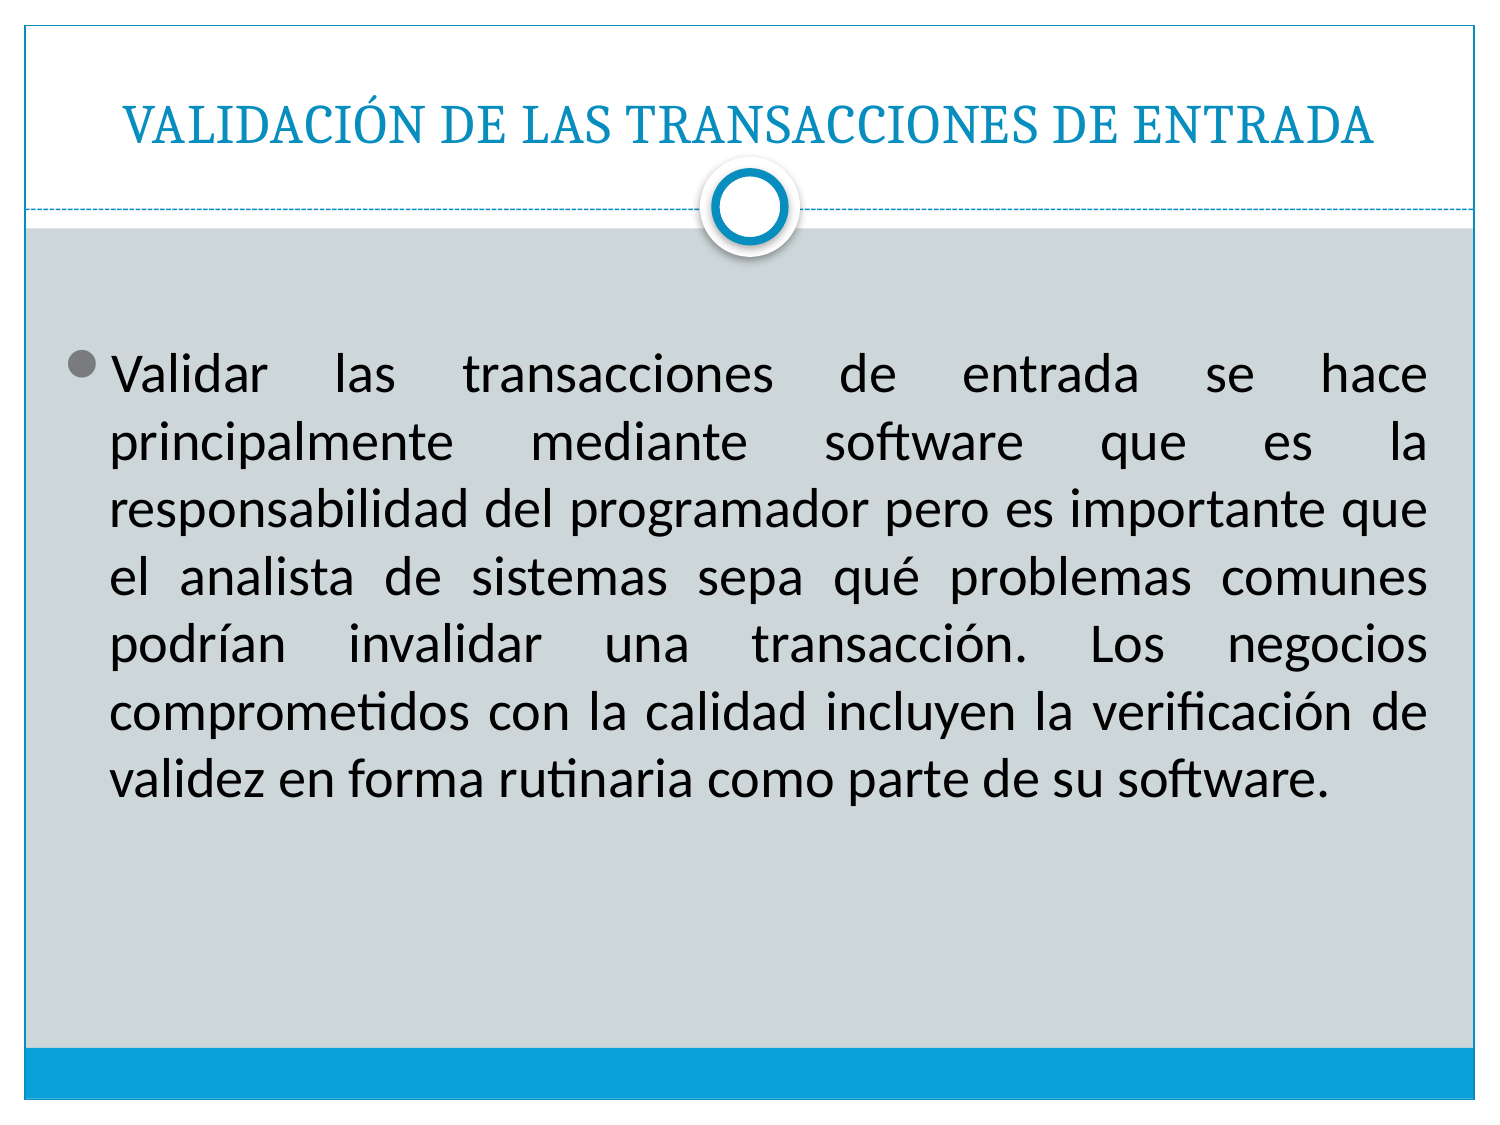

# VALIDACIÓN DE LAS TRANSACCIONES DE ENTRADA

Validar las transacciones de entrada se hace principalmente mediante software que es la responsabilidad del programador pero es importante que el analista de sistemas sepa qué problemas comunes podrían invalidar una transacción. Los negocios comprometidos con la calidad incluyen la verificación de validez en forma rutinaria como parte de su software.